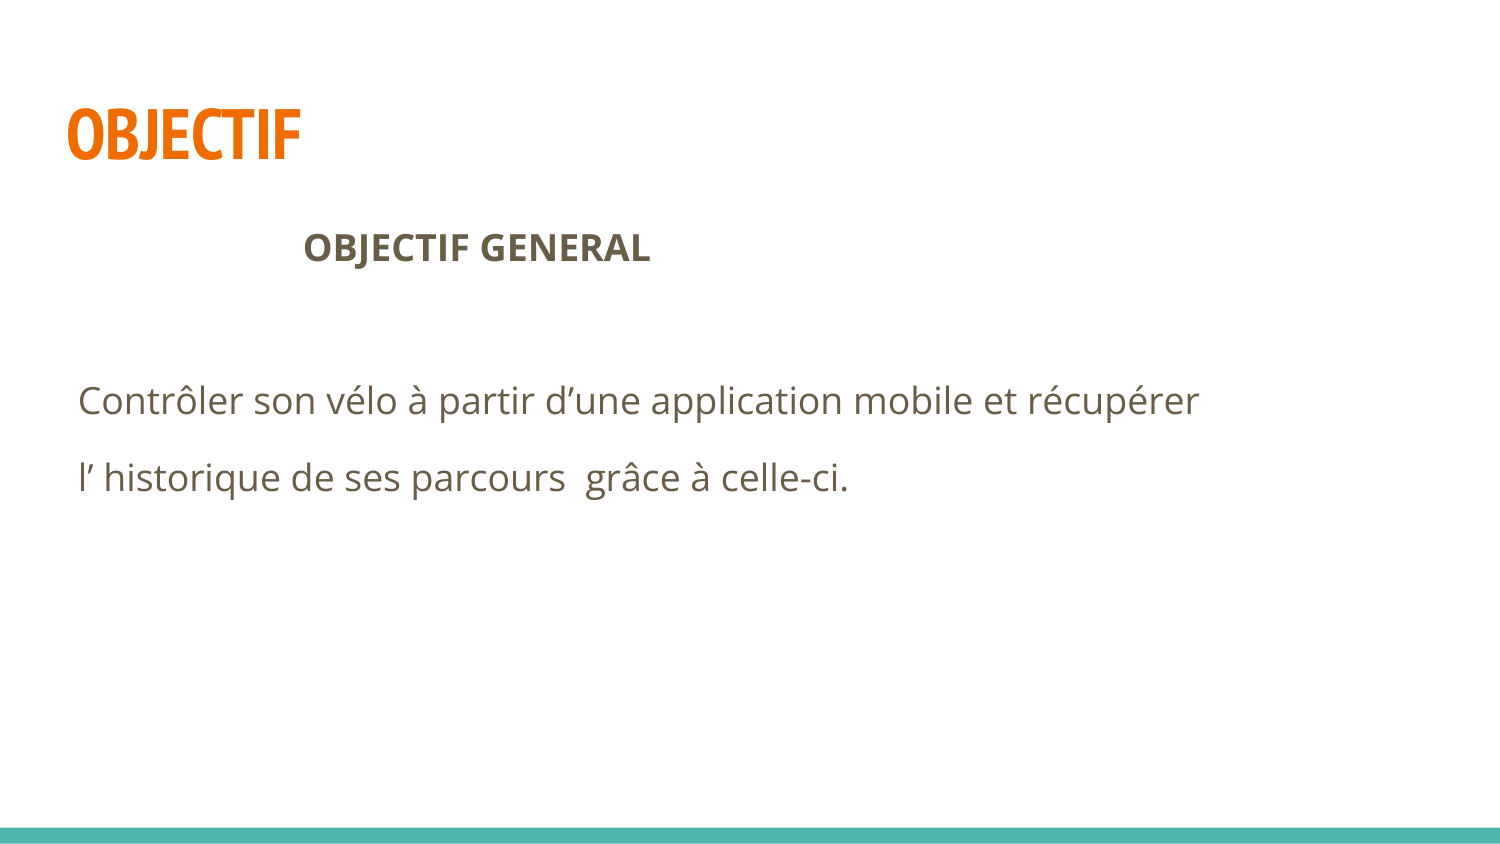

# OBJECTIF
OBJECTIF GENERAL

Contrôler son vélo à partir d’une application mobile et récupérer
l’ historique de ses parcours  grâce à celle-ci.